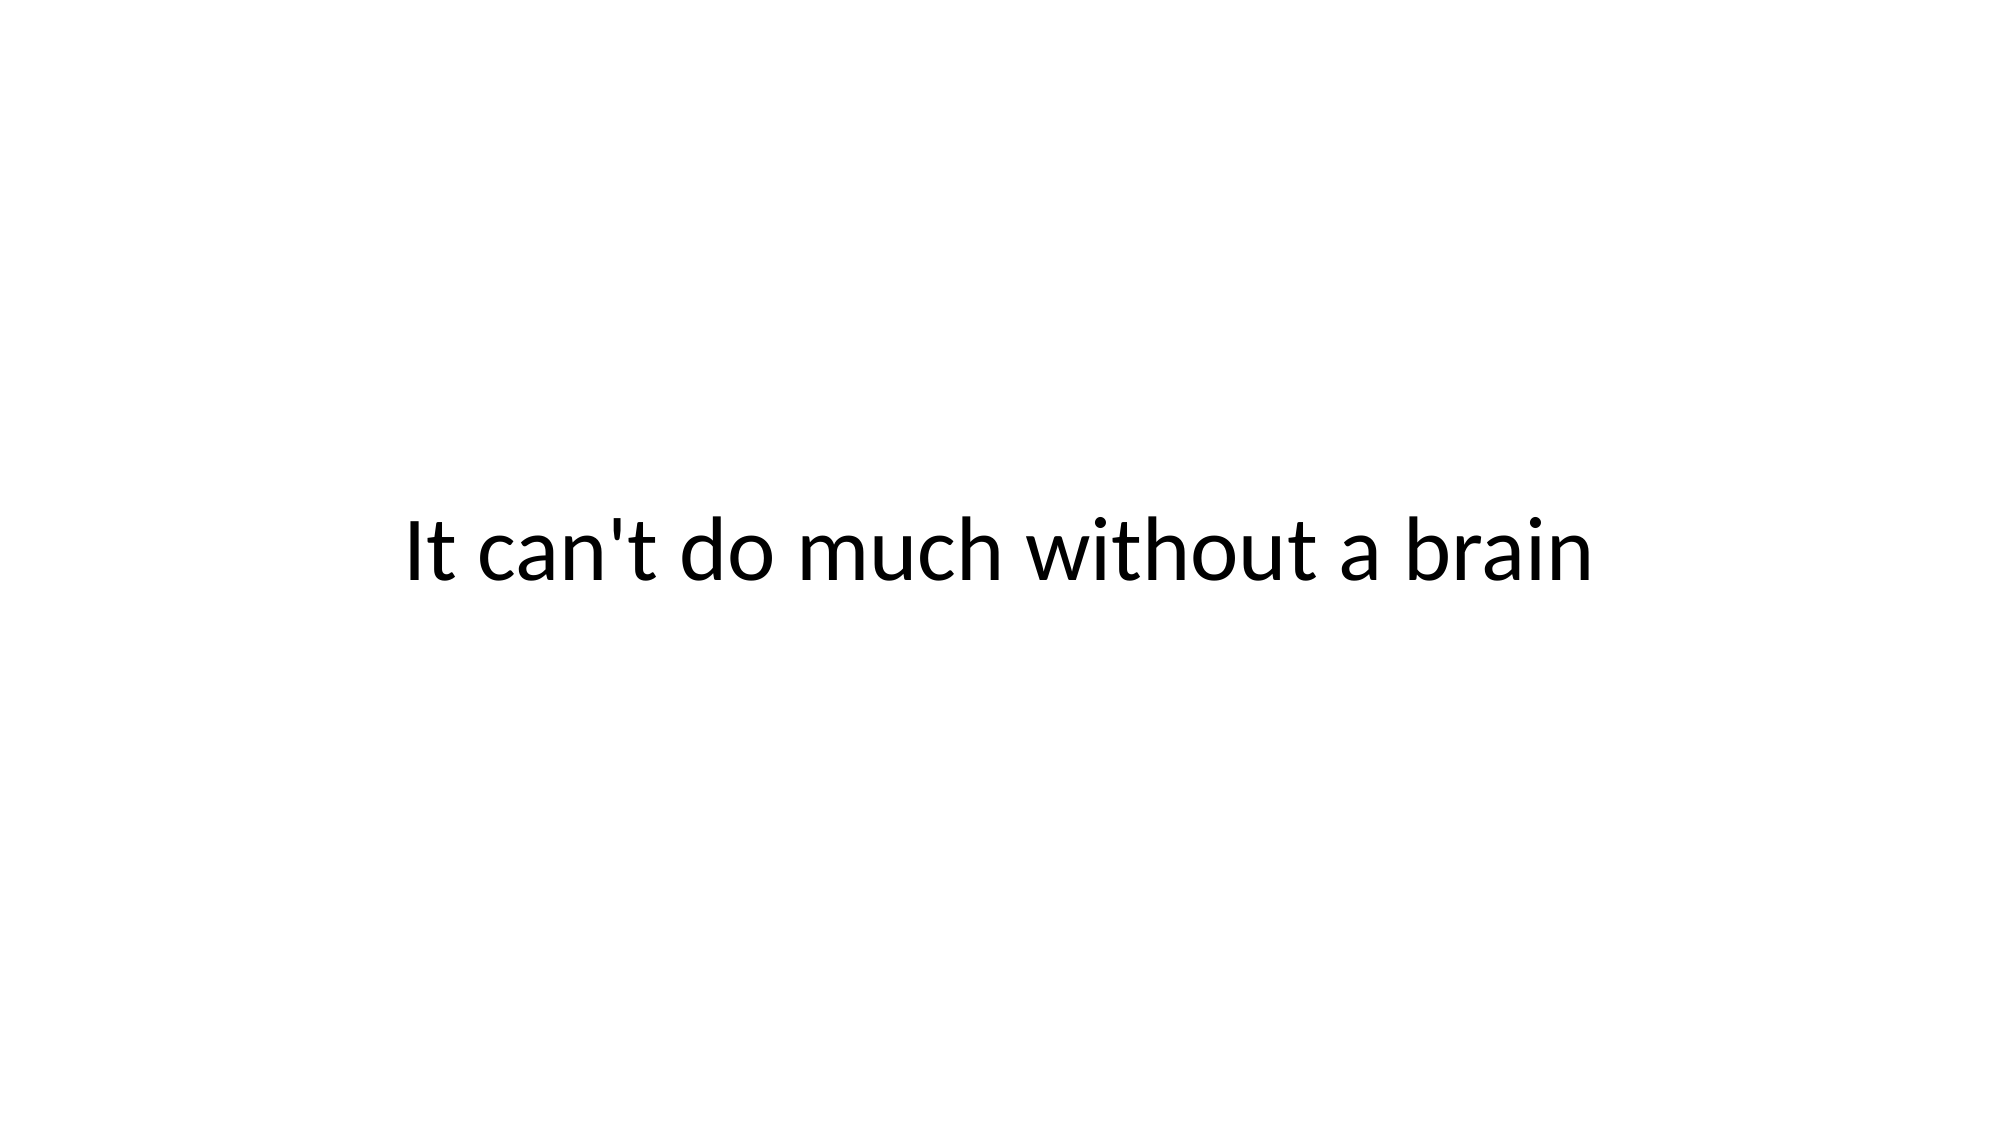

# It can't do much without a brain